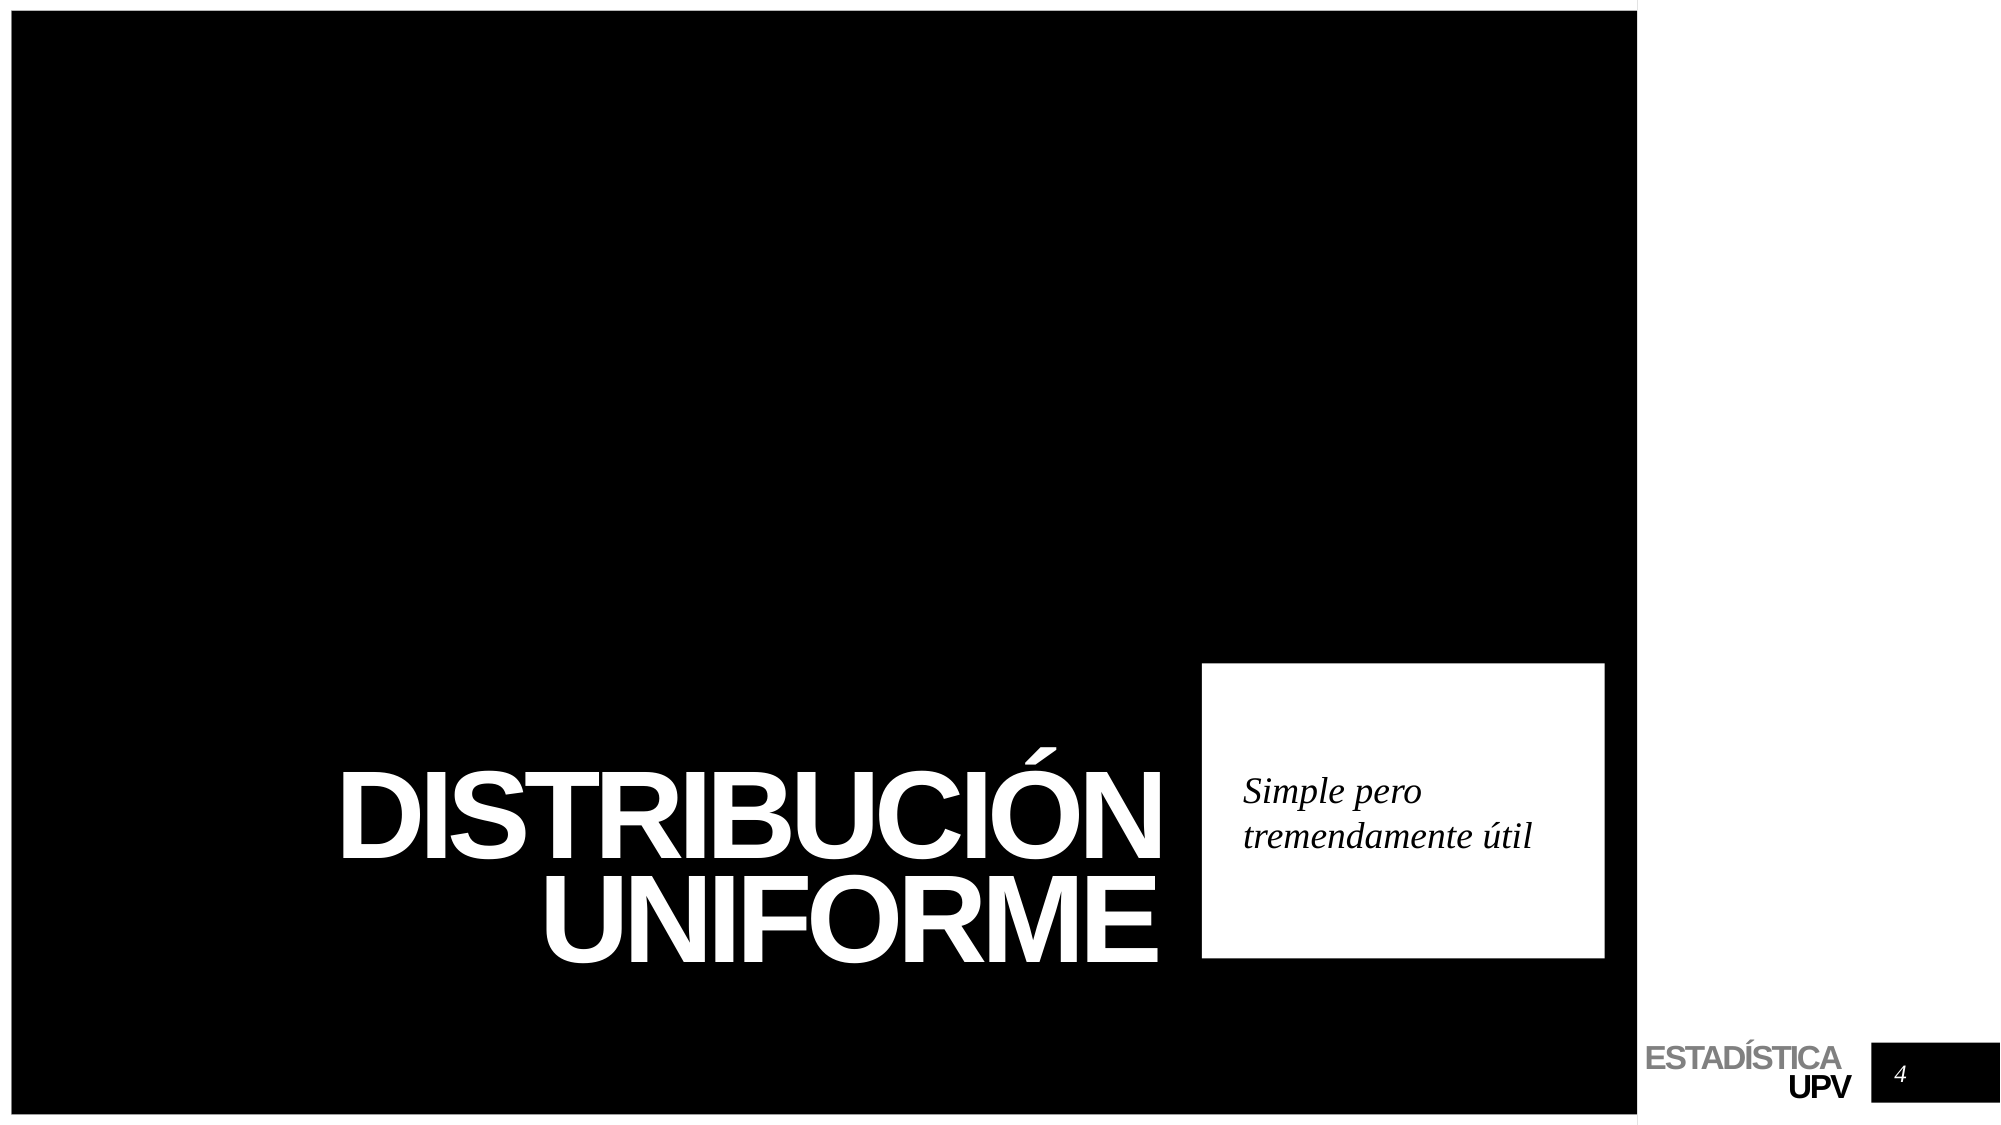

# Distribución uniforme
Simple pero tremendamente útil
4